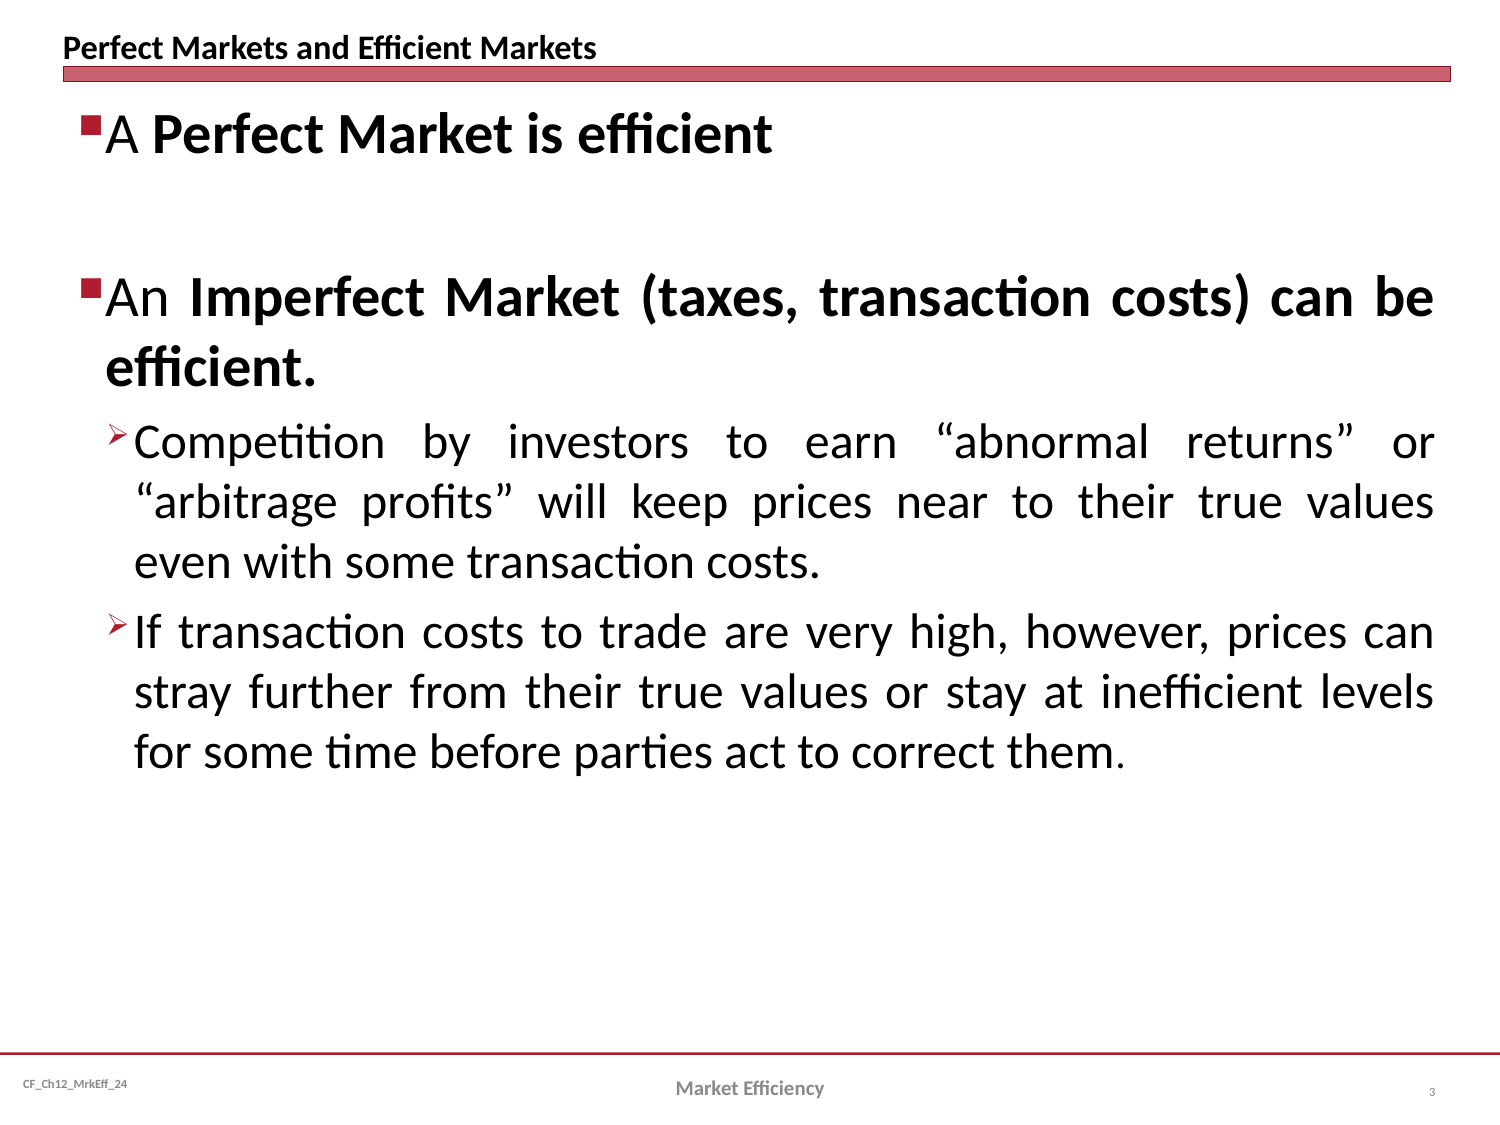

# Perfect Markets and Efficient Markets
A Perfect Market is efficient

An Imperfect Market (taxes, transaction costs) can be efficient.
Competition by investors to earn “abnormal returns” or “arbitrage profits” will keep prices near to their true values even with some transaction costs.
If transaction costs to trade are very high, however, prices can stray further from their true values or stay at inefficient levels for some time before parties act to correct them.
Market Efficiency
3